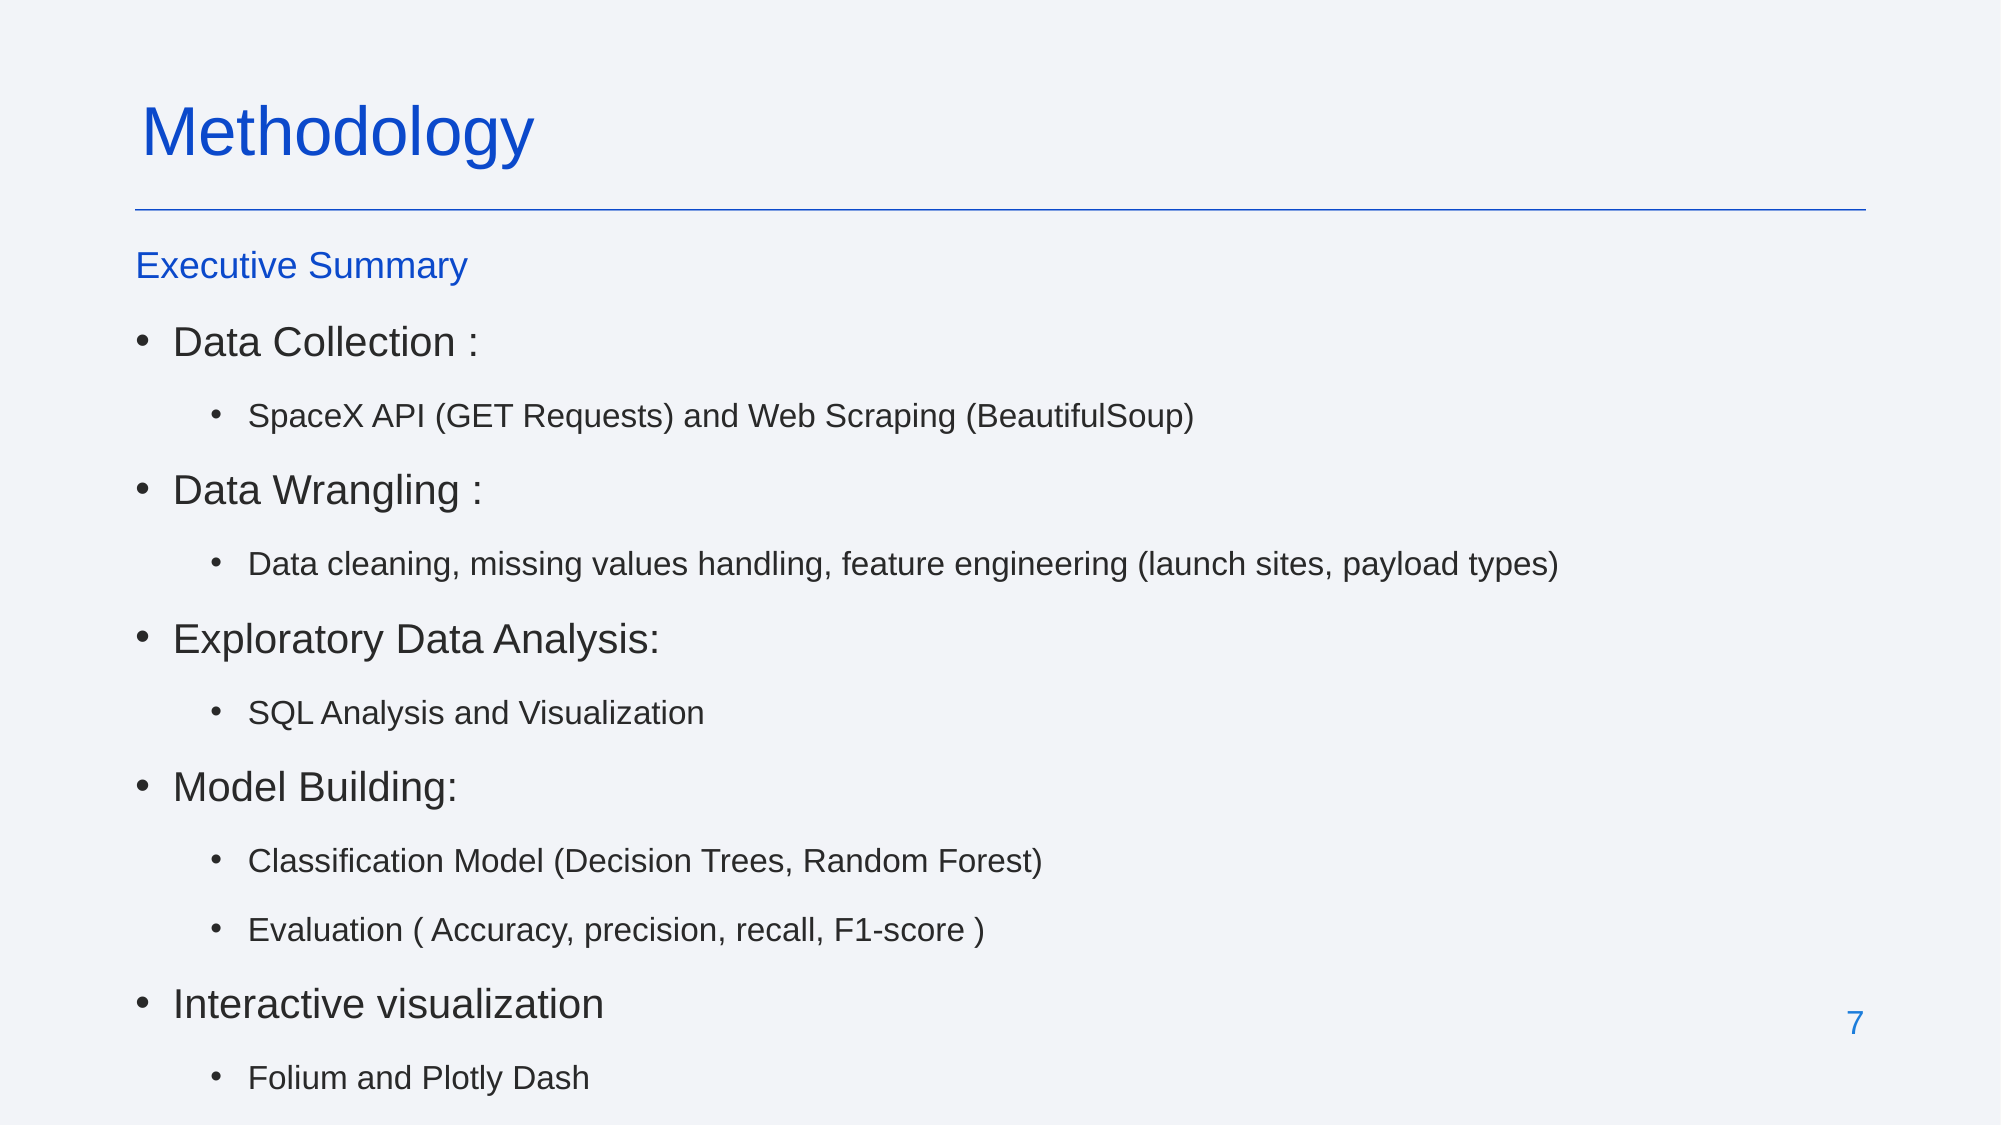

Methodology
Executive Summary
Data Collection :
SpaceX API (GET Requests) and Web Scraping (BeautifulSoup)
Data Wrangling :
Data cleaning, missing values handling, feature engineering (launch sites, payload types)
Exploratory Data Analysis:
SQL Analysis and Visualization
Model Building:
Classification Model (Decision Trees, Random Forest)
Evaluation ( Accuracy, precision, recall, F1-score )
Interactive visualization
Folium and Plotly Dash

7